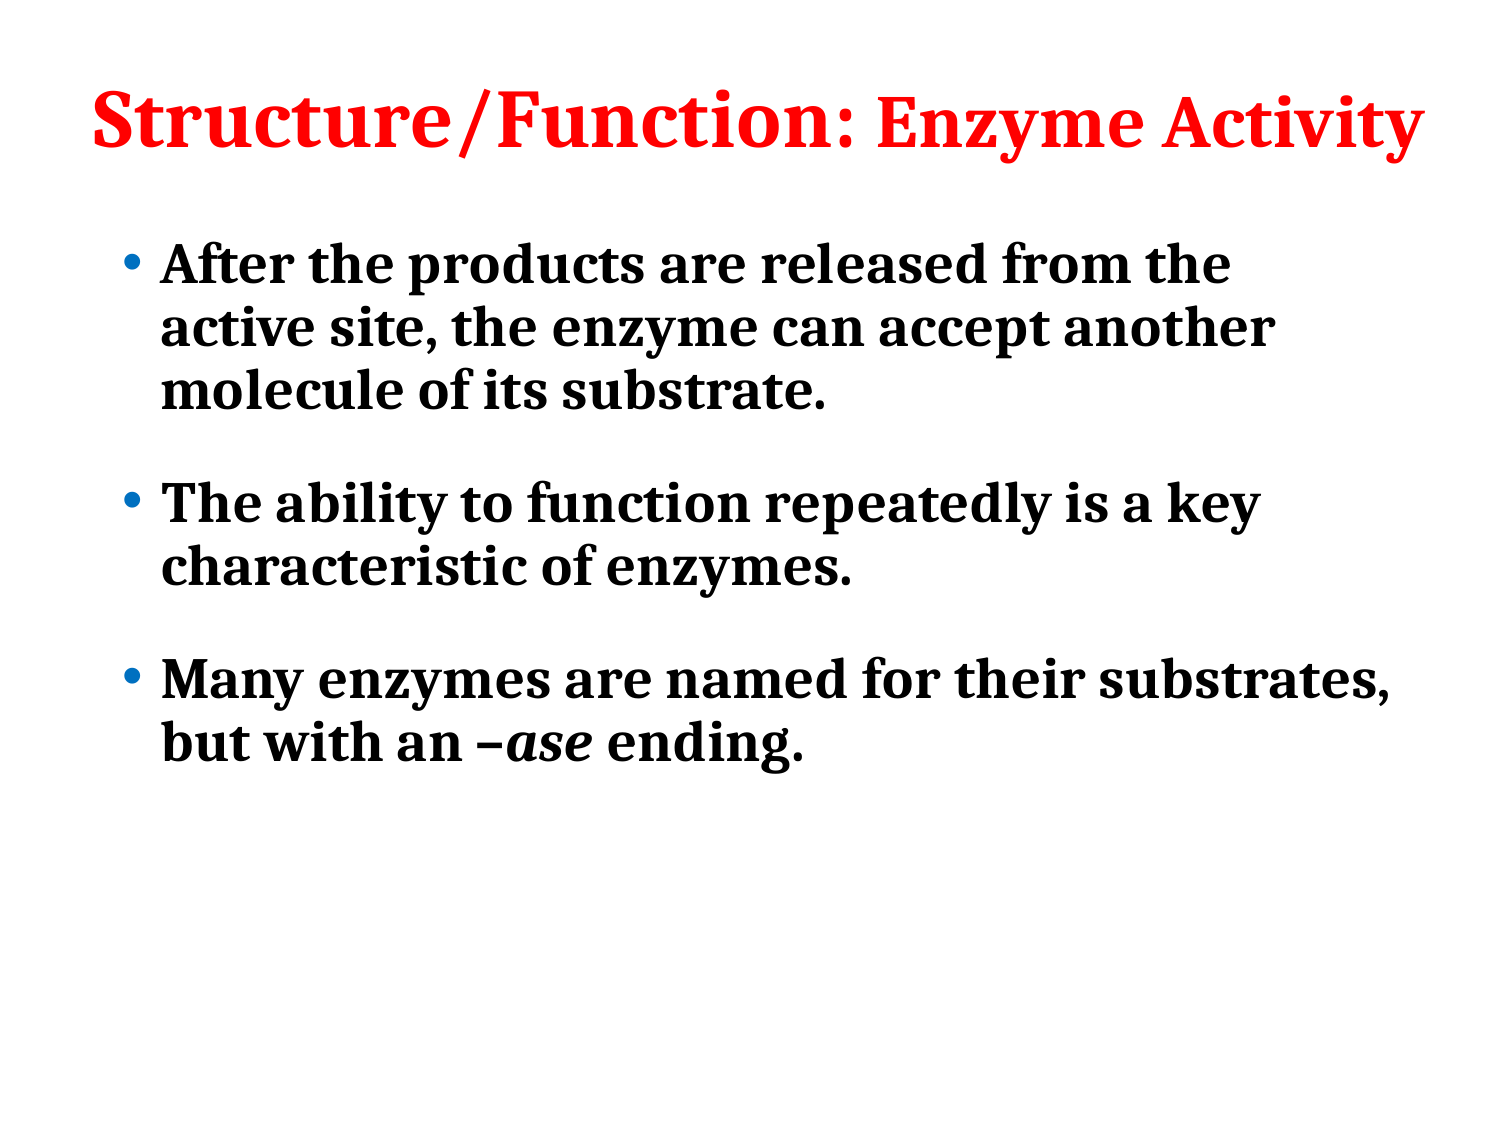

# Structure/Function: Enzyme Activity
After the products are released from the active site, the enzyme can accept another molecule of its substrate.
The ability to function repeatedly is a key characteristic of enzymes.
Many enzymes are named for their substrates, but with an –ase ending.